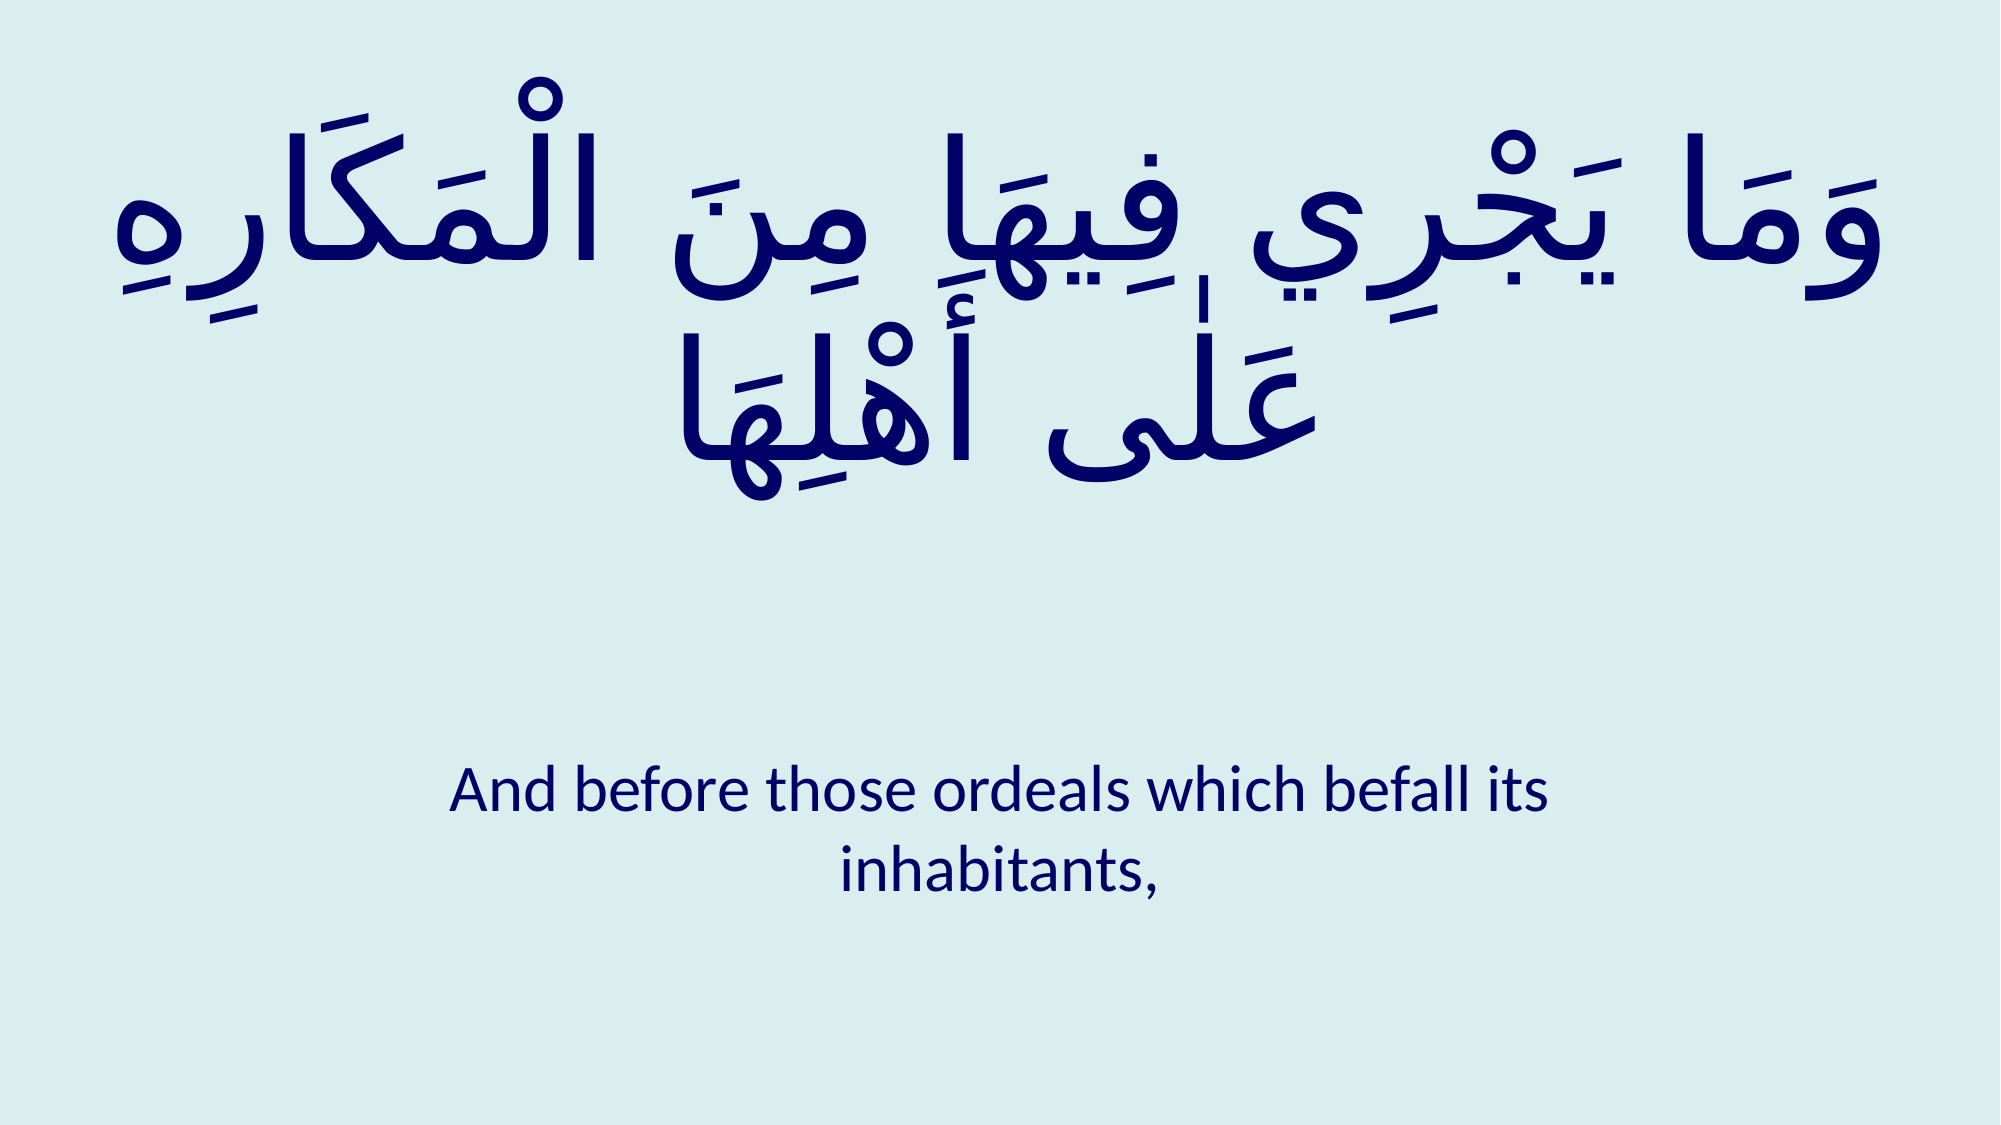

# وَمَا یَجْرِي فِیهَا مِنَ الْمَكَارِهِ عَلٰی أَهْلِهَا
And before those ordeals which befall its inhabitants,